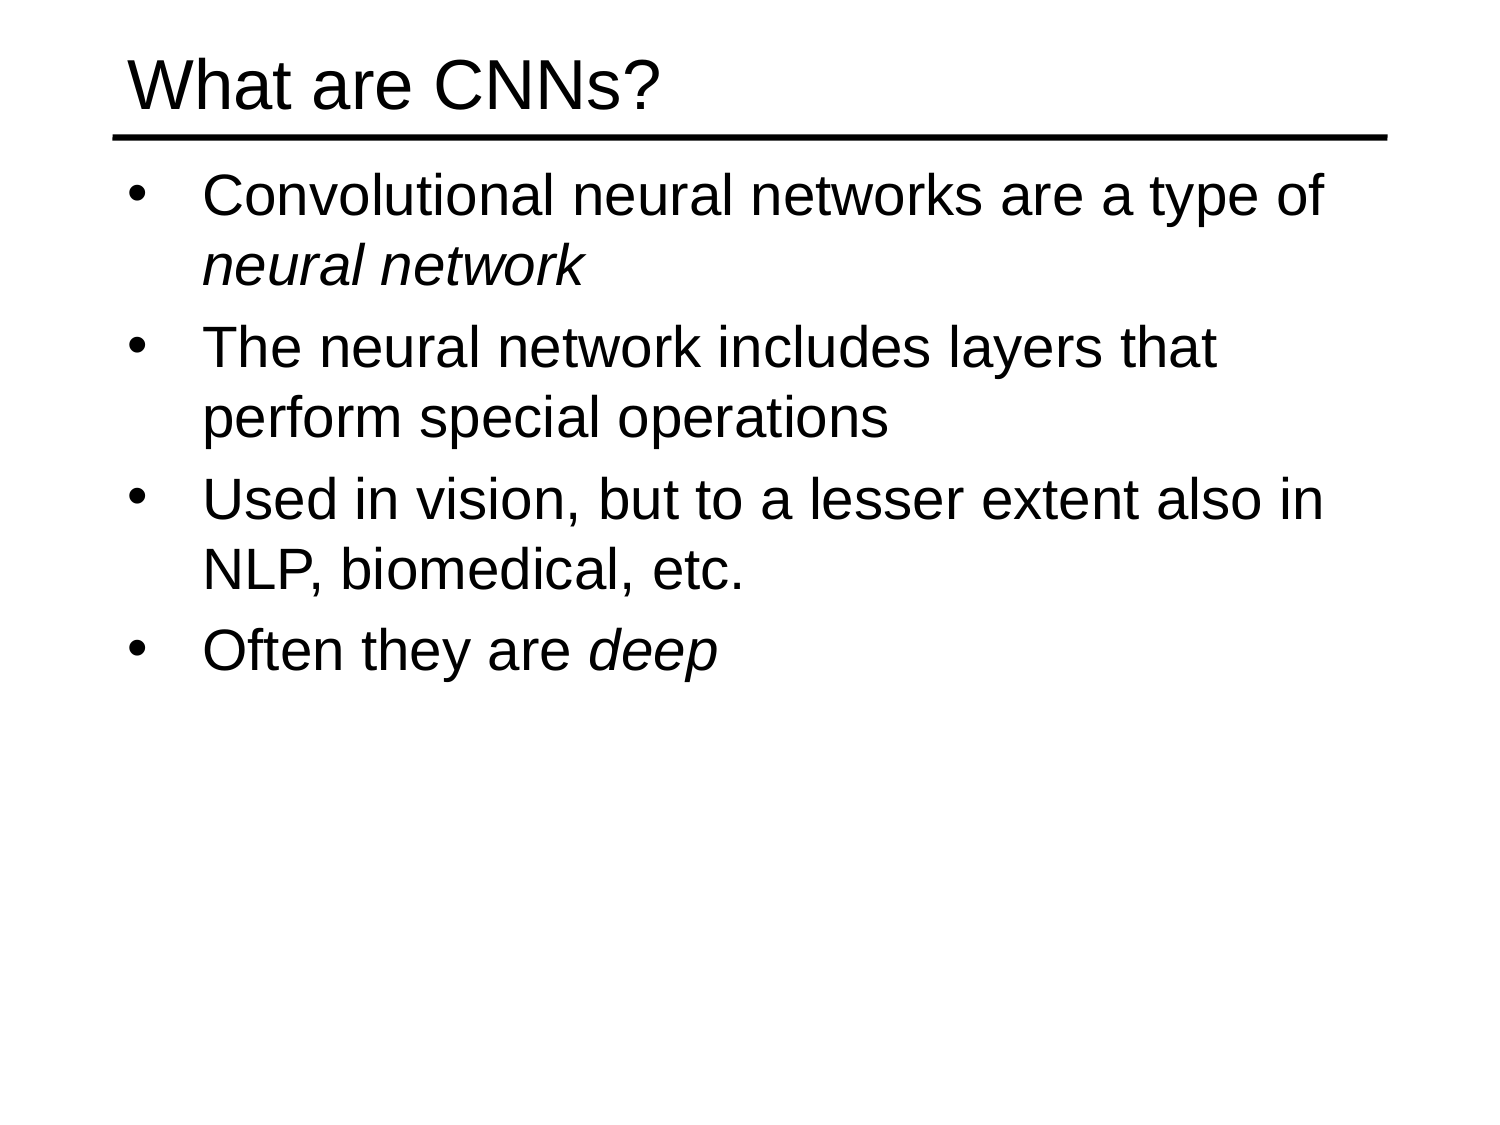

# What are CNNs?
Convolutional neural networks are a type of neural network
The neural network includes layers that perform special operations
Used in vision, but to a lesser extent also in NLP, biomedical, etc.
Often they are deep